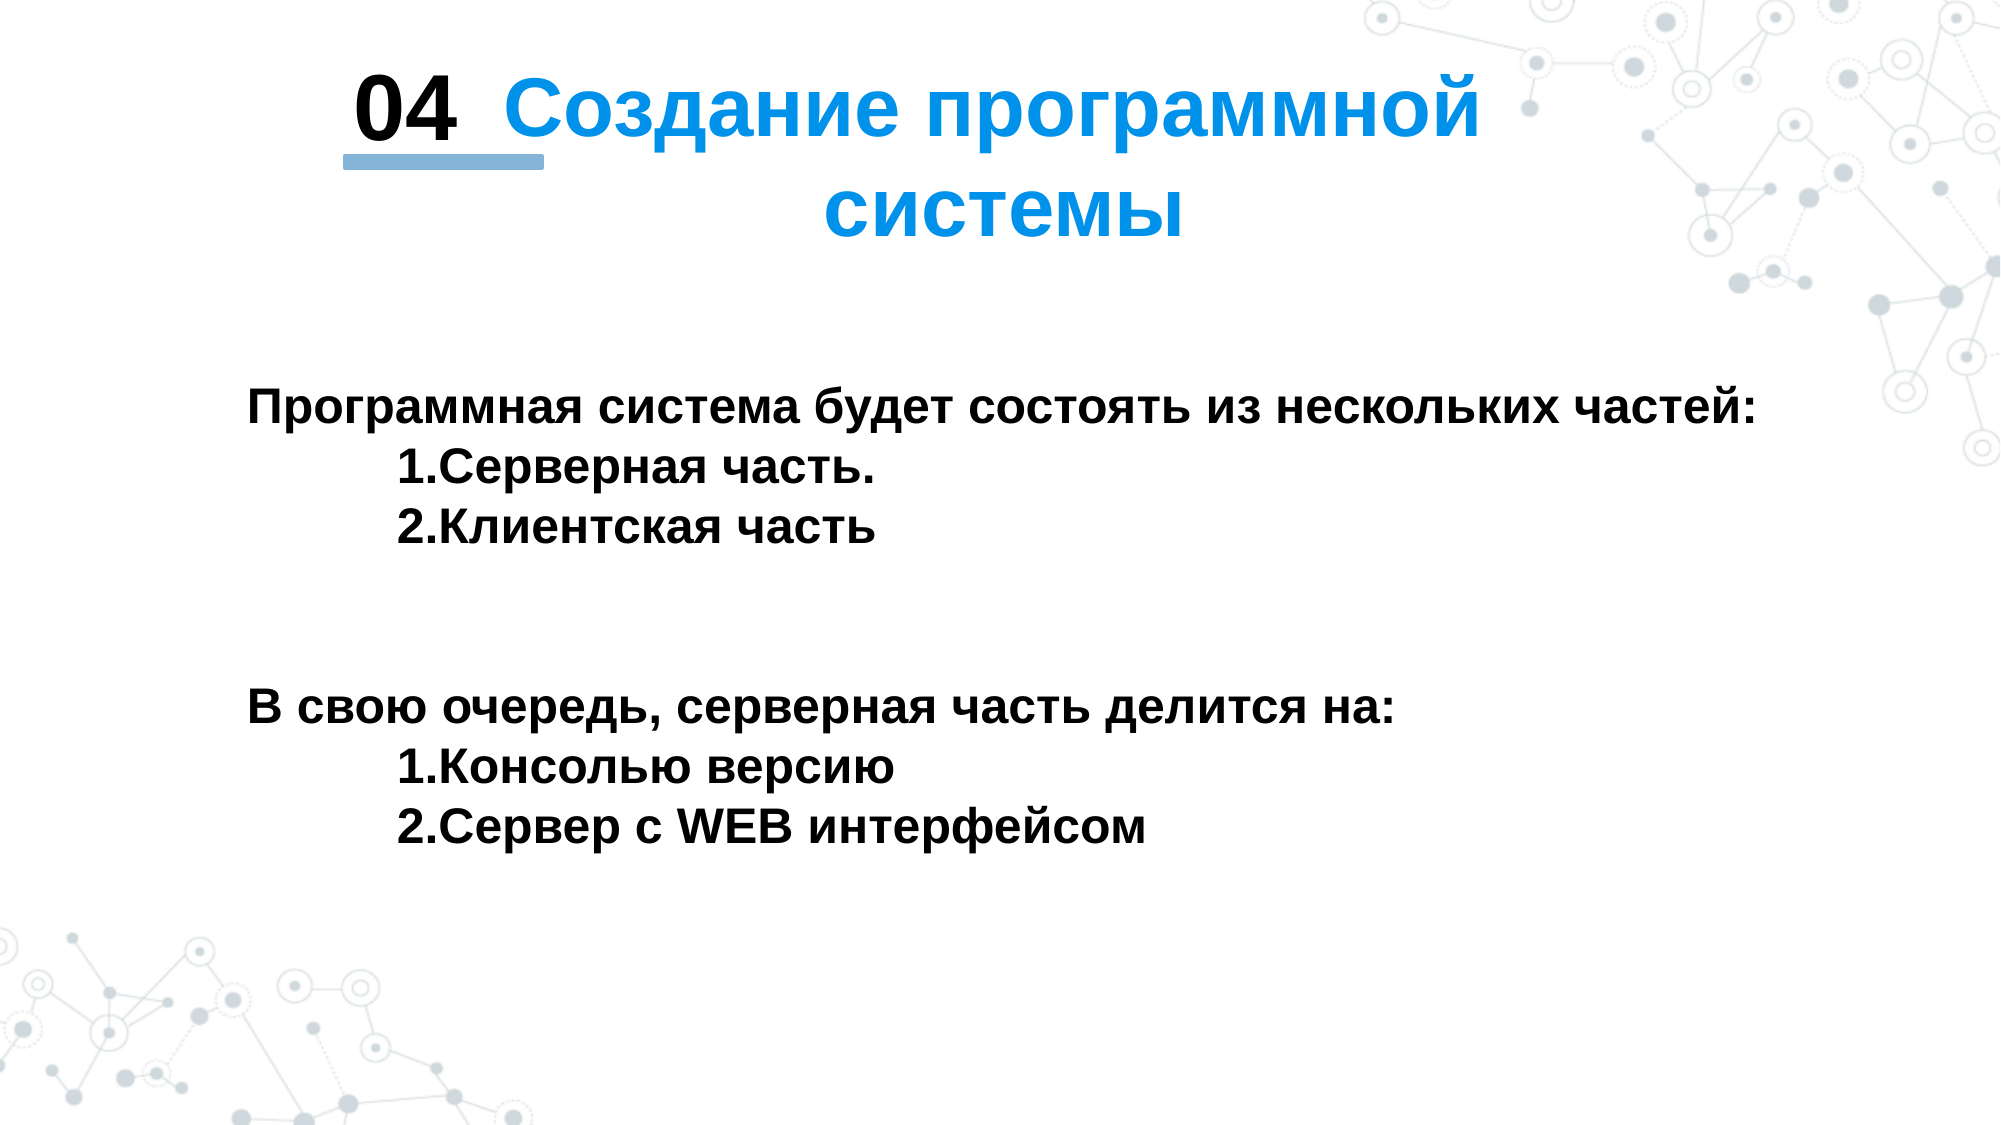

04
# Создание программной системы

Программная система будет состоять из нескольких частей:
	1.Серверная часть.
	2.Клиентская часть

В свою очередь, серверная часть делится на:
	1.Консолью версию
	2.Сервер с WEB интерфейсом